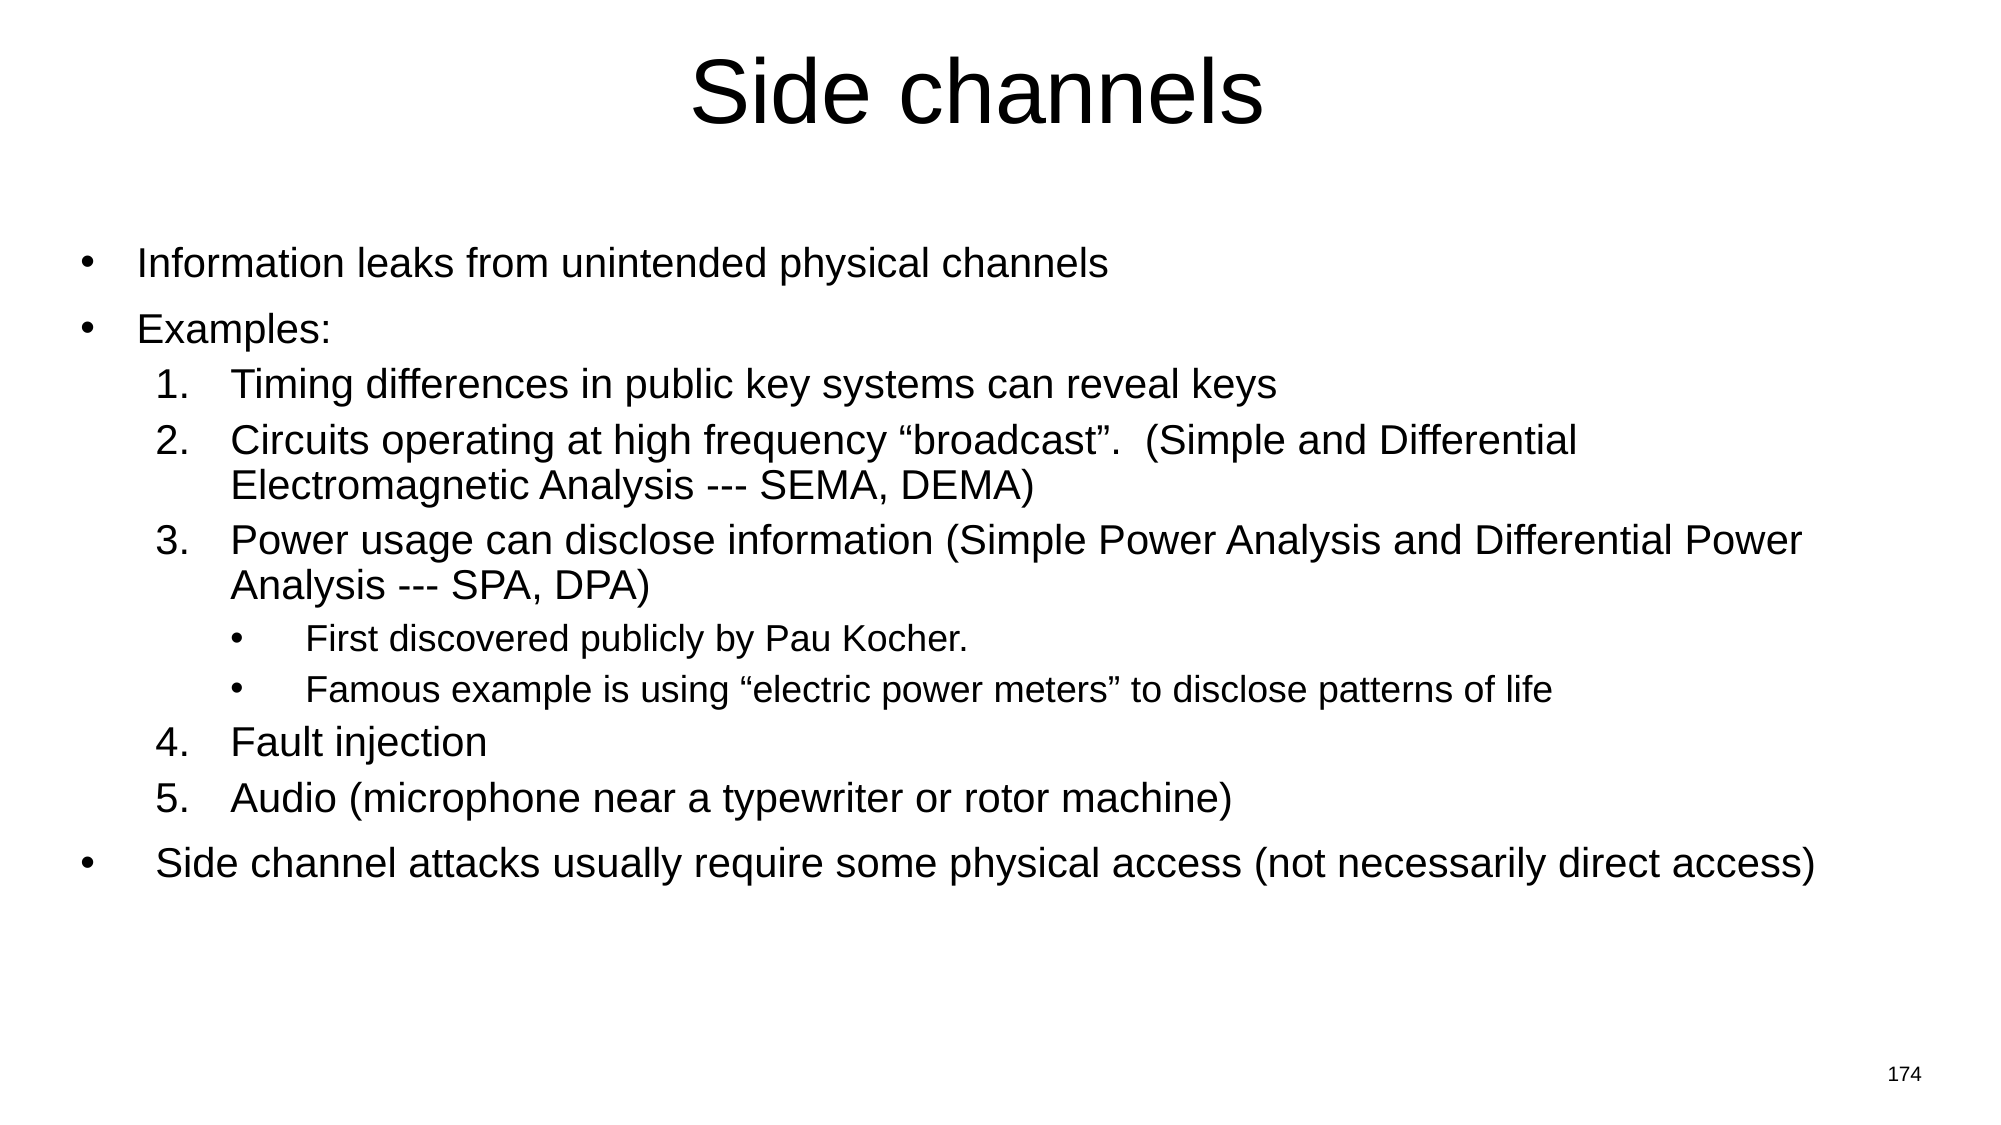

# Side channels
Information leaks from unintended physical channels
Examples:
Timing differences in public key systems can reveal keys
Circuits operating at high frequency “broadcast”.  (Simple and Differential Electromagnetic Analysis --- SEMA, DEMA)
Power usage can disclose information (Simple Power Analysis and Differential Power Analysis --- SPA, DPA)
First discovered publicly by Pau Kocher.
Famous example is using “electric power meters” to disclose patterns of life
Fault injection
Audio (microphone near a typewriter or rotor machine)
Side channel attacks usually require some physical access (not necessarily direct access)

174